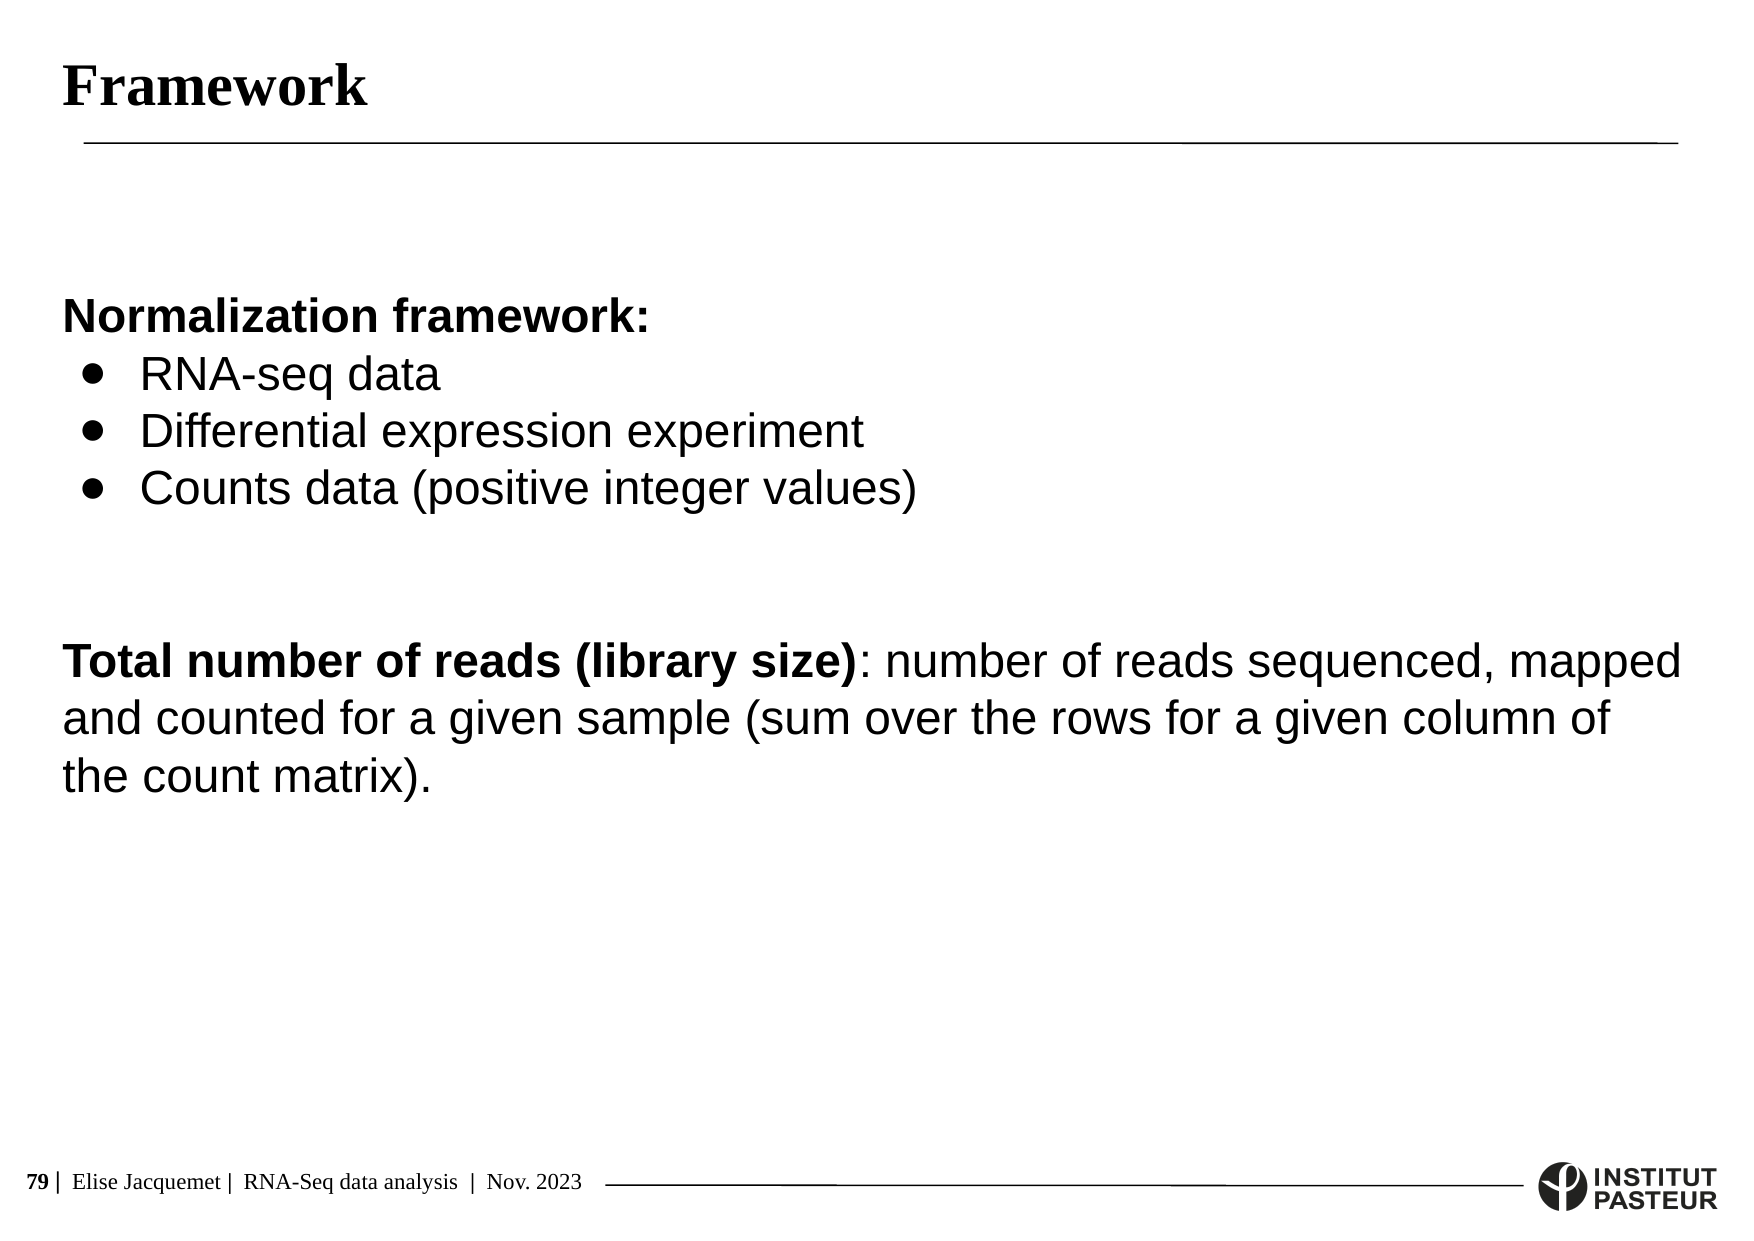

Framework

Normalization framework:
RNA-seq data
Differential expression experiment
Counts data (positive integer values)

Total number of reads (library size): number of reads sequenced, mapped and counted for a given sample (sum over the rows for a given column of the count matrix).